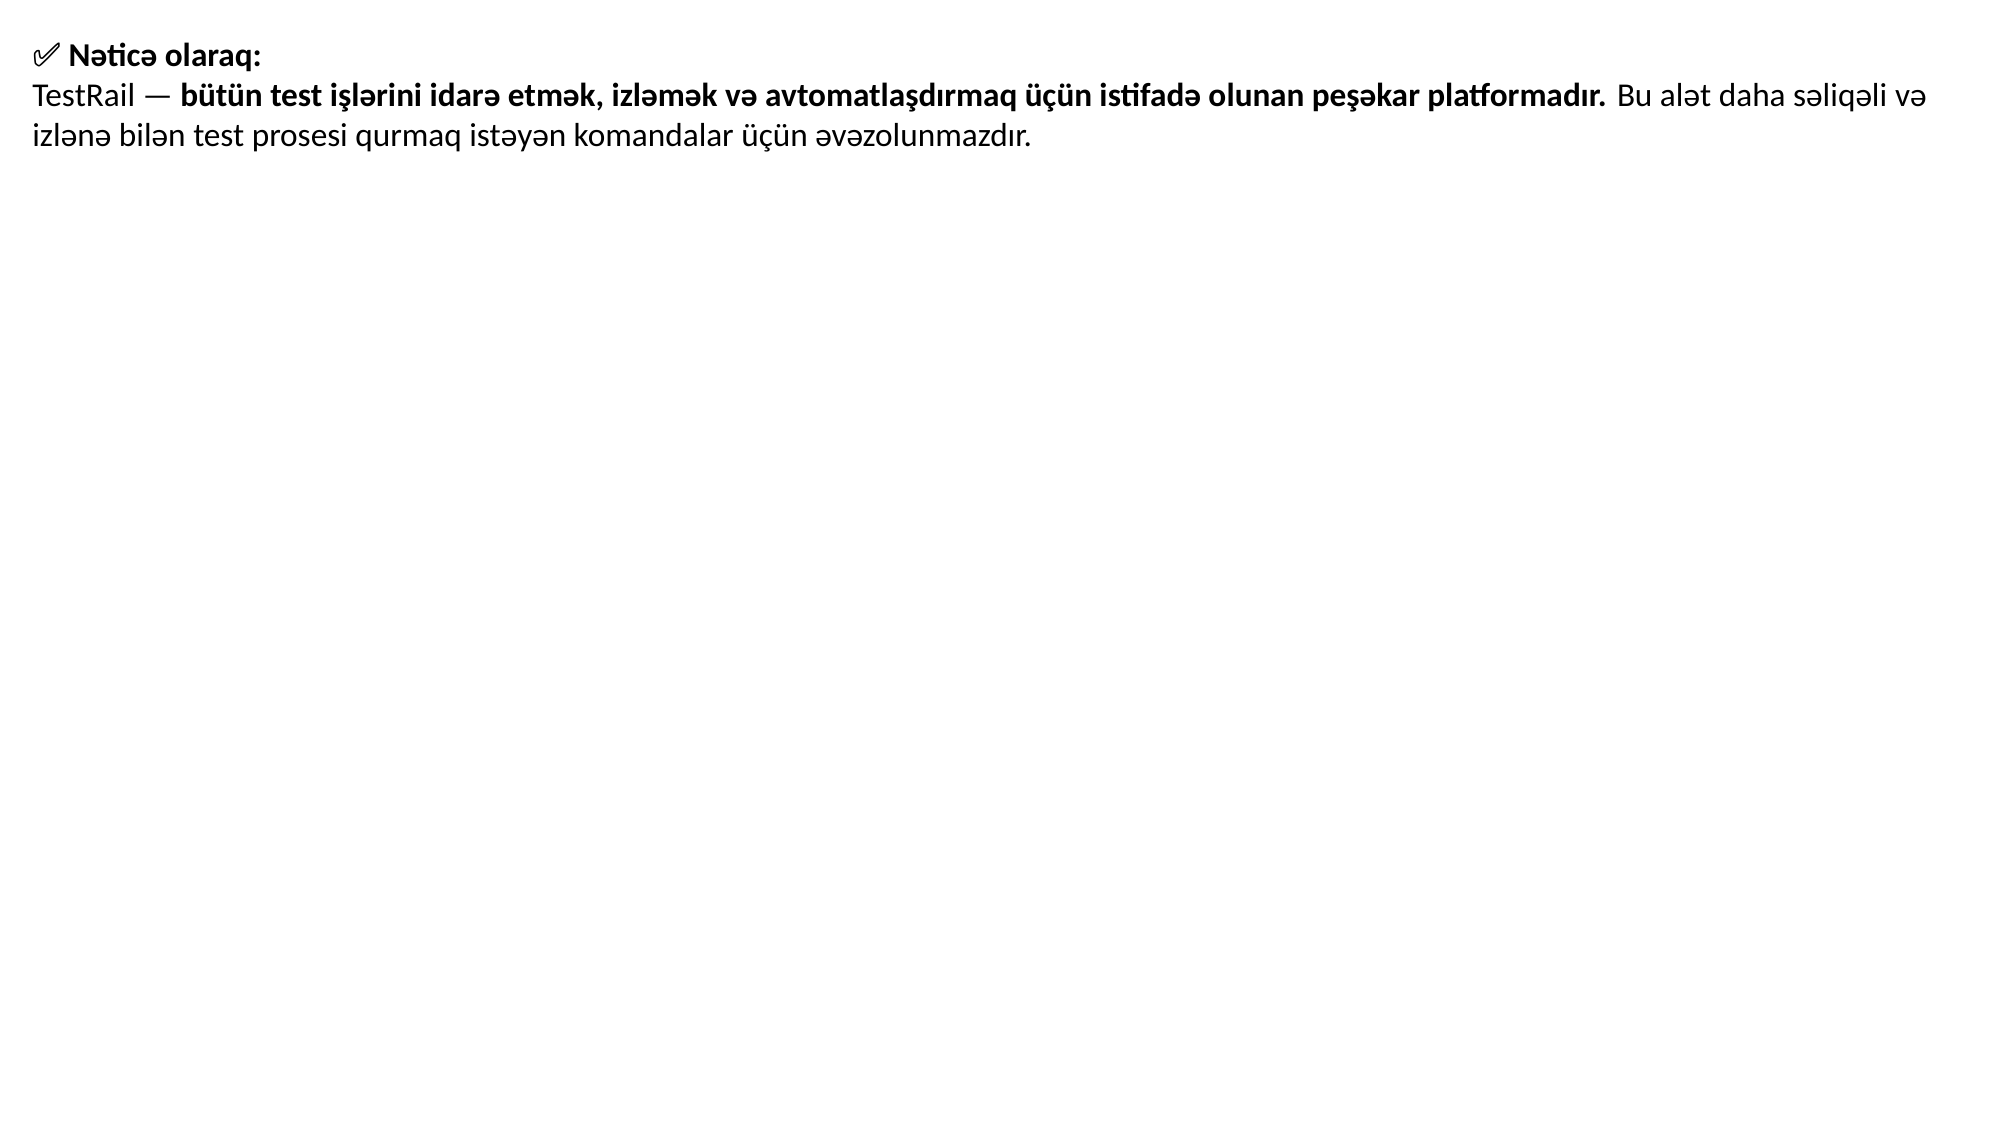

✅ Nəticə olaraq:
TestRail — bütün test işlərini idarə etmək, izləmək və avtomatlaşdırmaq üçün istifadə olunan peşəkar platformadır. Bu alət daha səliqəli və izlənə bilən test prosesi qurmaq istəyən komandalar üçün əvəzolunmazdır.